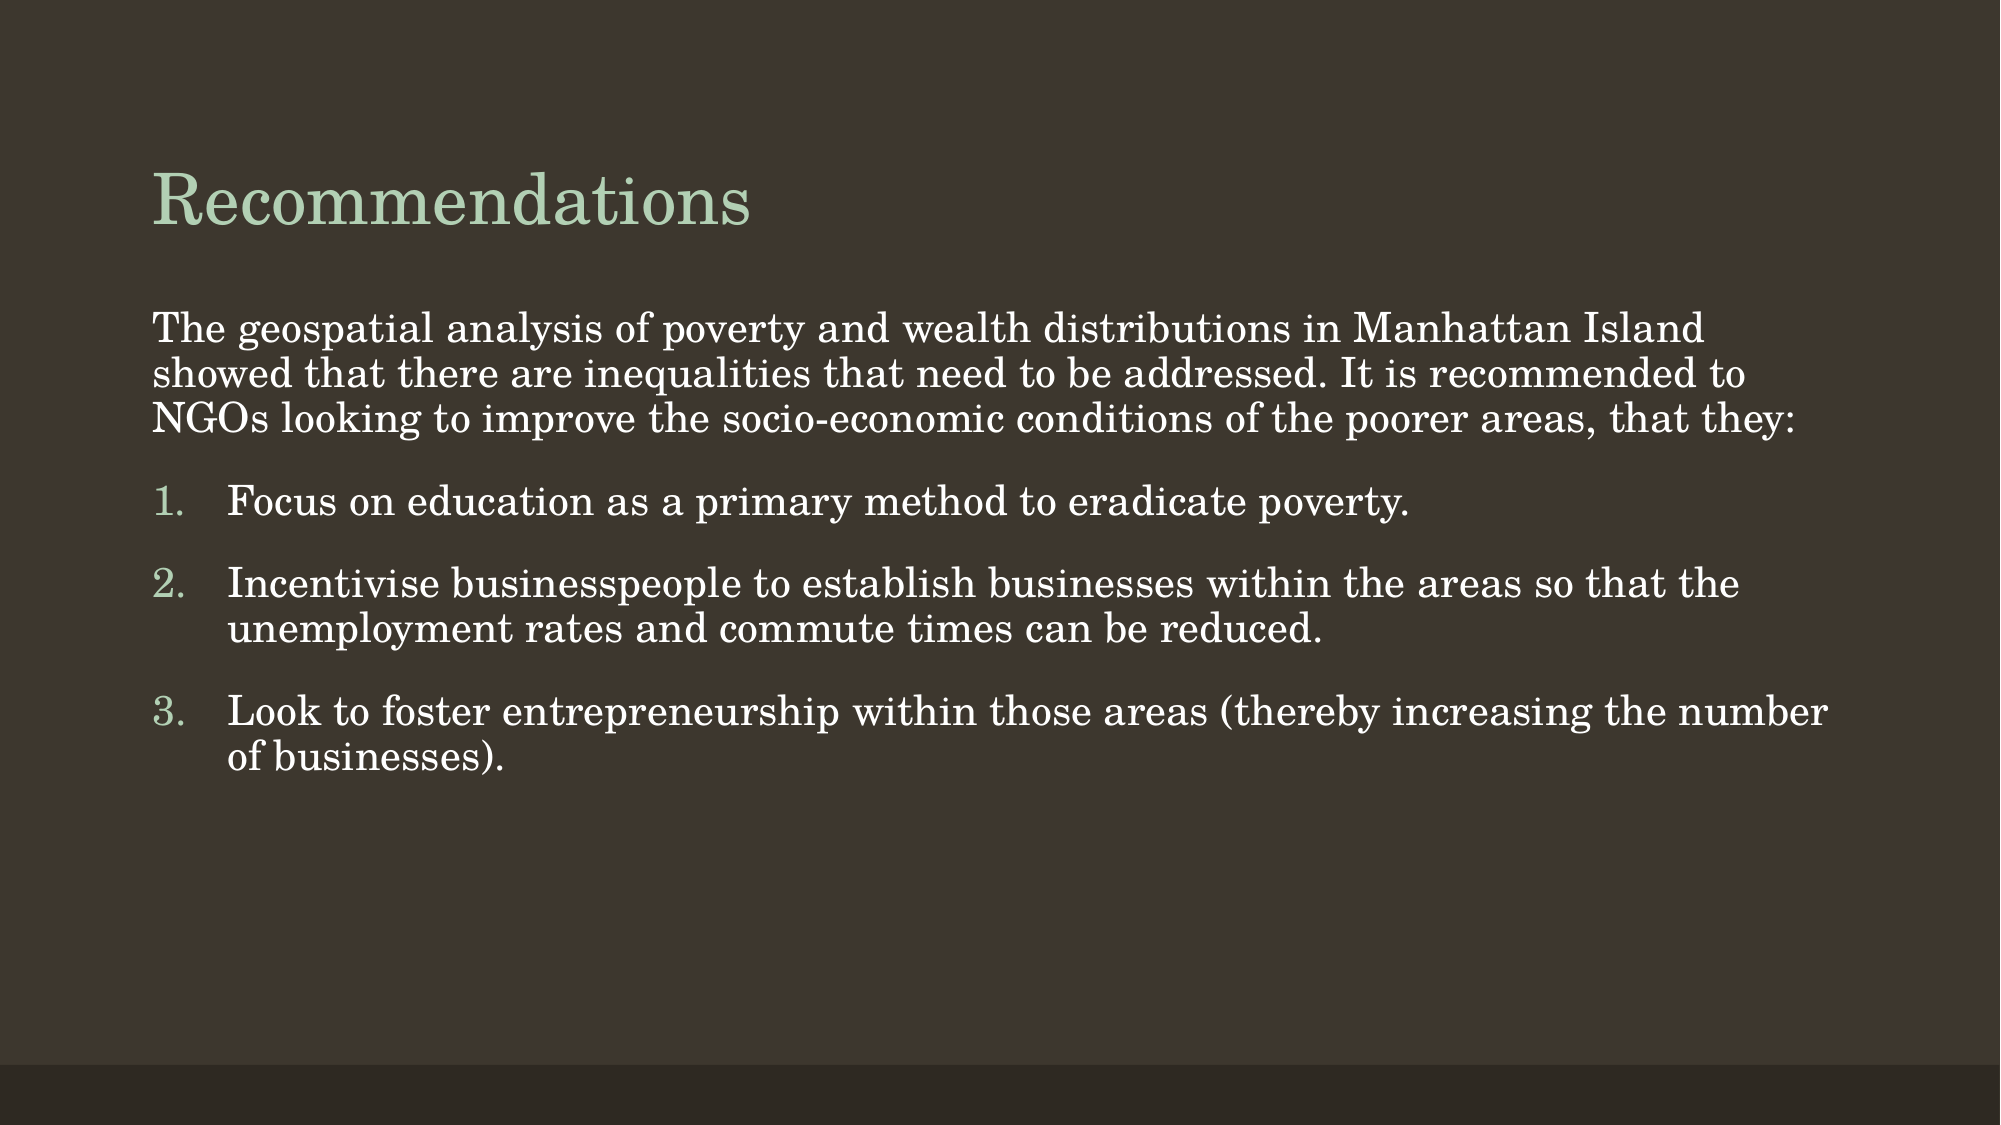

# Recommendations
The geospatial analysis of poverty and wealth distributions in Manhattan Island showed that there are inequalities that need to be addressed. It is recommended to NGOs looking to improve the socio-economic conditions of the poorer areas, that they:
Focus on education as a primary method to eradicate poverty.
Incentivise businesspeople to establish businesses within the areas so that the unemployment rates and commute times can be reduced.
Look to foster entrepreneurship within those areas (thereby increasing the number of businesses).